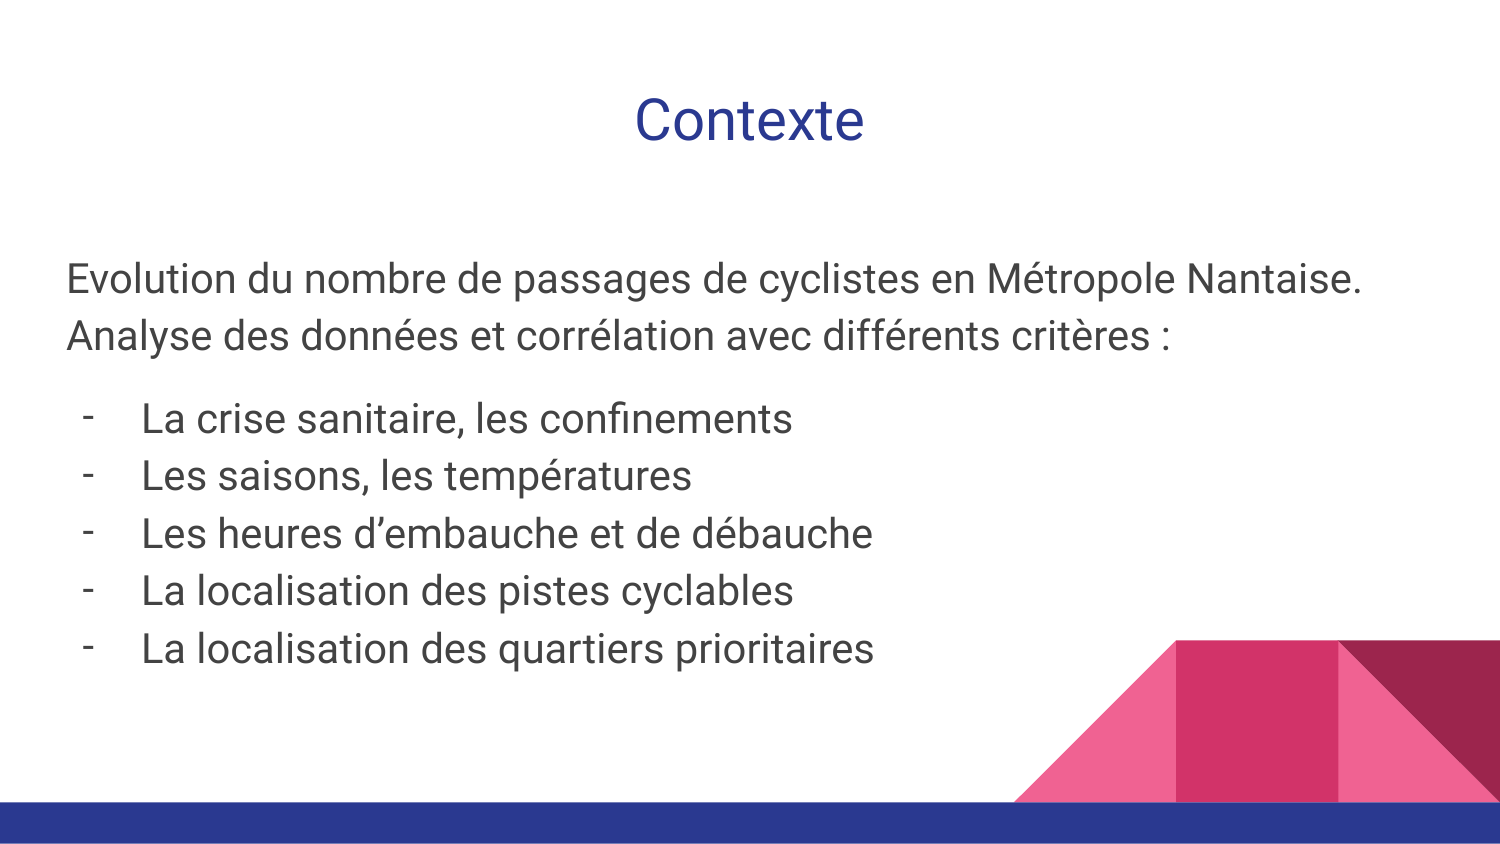

# Contexte
Evolution du nombre de passages de cyclistes en Métropole Nantaise. Analyse des données et corrélation avec différents critères :
La crise sanitaire, les confinements
Les saisons, les températures
Les heures d’embauche et de débauche
La localisation des pistes cyclables
La localisation des quartiers prioritaires